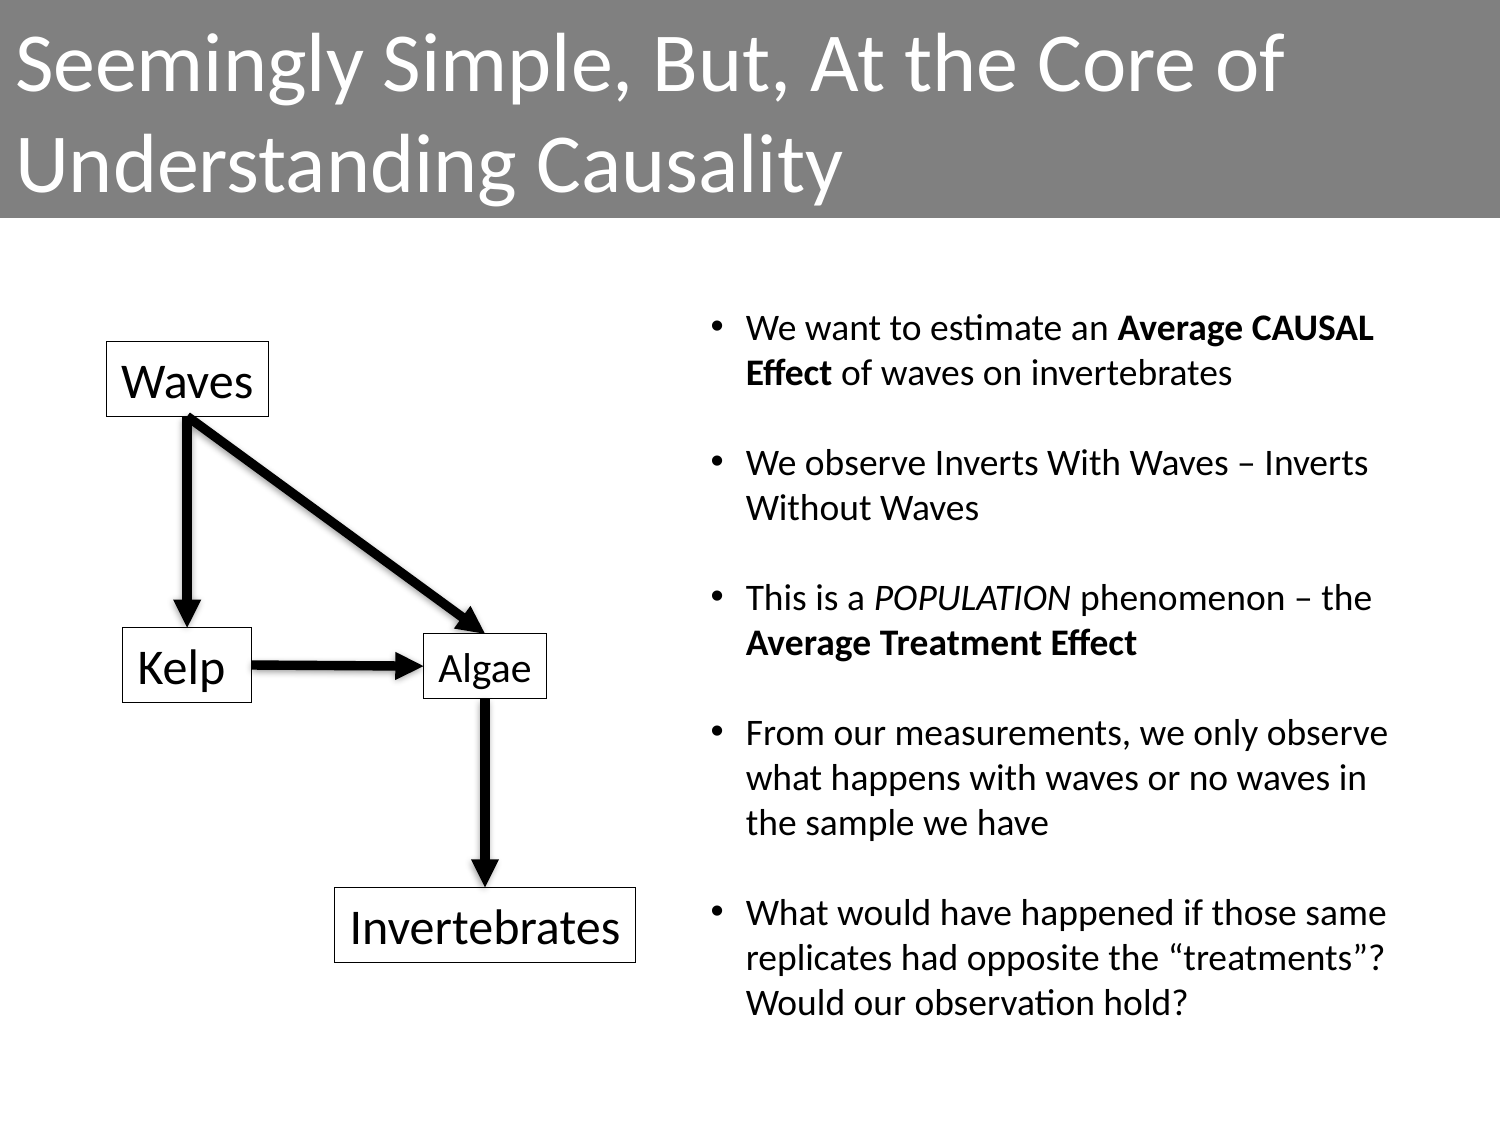

# Seemingly Simple, But, At the Core of Understanding Causality
We want to estimate an Average CAUSAL Effect of waves on invertebrates

We observe Inverts With Waves – Inverts Without Waves

This is a POPULATION phenomenon – the Average Treatment Effect

From our measurements, we only observe what happens with waves or no waves in the sample we have

What would have happened if those same replicates had opposite the “treatments”? Would our observation hold?
Waves
Kelp
Algae
Invertebrates